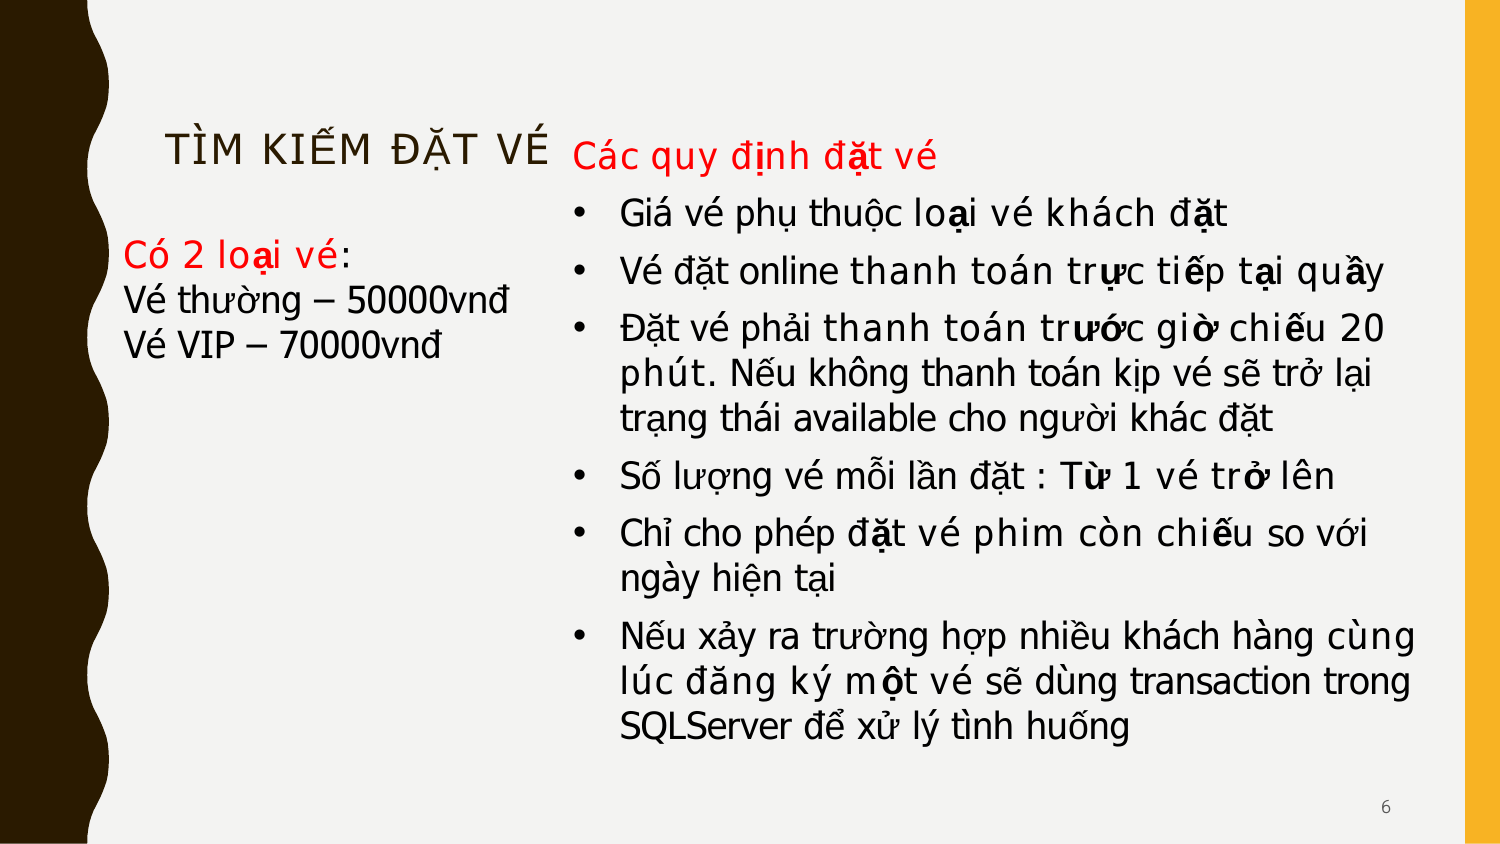

Tìm kiếm đặt vé
Các quy định đặt vé
Giá vé phụ thuộc loại vé khách đặt
Vé đặt online thanh toán trực tiếp tại quầy
Đặt vé phải thanh toán trước giờ chiếu 20 phút. Nếu không thanh toán kịp vé sẽ trở lại trạng thái available cho người khác đặt
Số lượng vé mỗi lần đặt : Từ 1 vé trở lên
Chỉ cho phép đặt vé phim còn chiếu so với ngày hiện tại
Nếu xảy ra trường hợp nhiều khách hàng cùng lúc đăng ký một vé sẽ dùng transaction trong SQLServer để xử lý tình huống

Có 2 loại vé:
Vé thường – 50000vnđ
Vé VIP – 70000vnđ
6